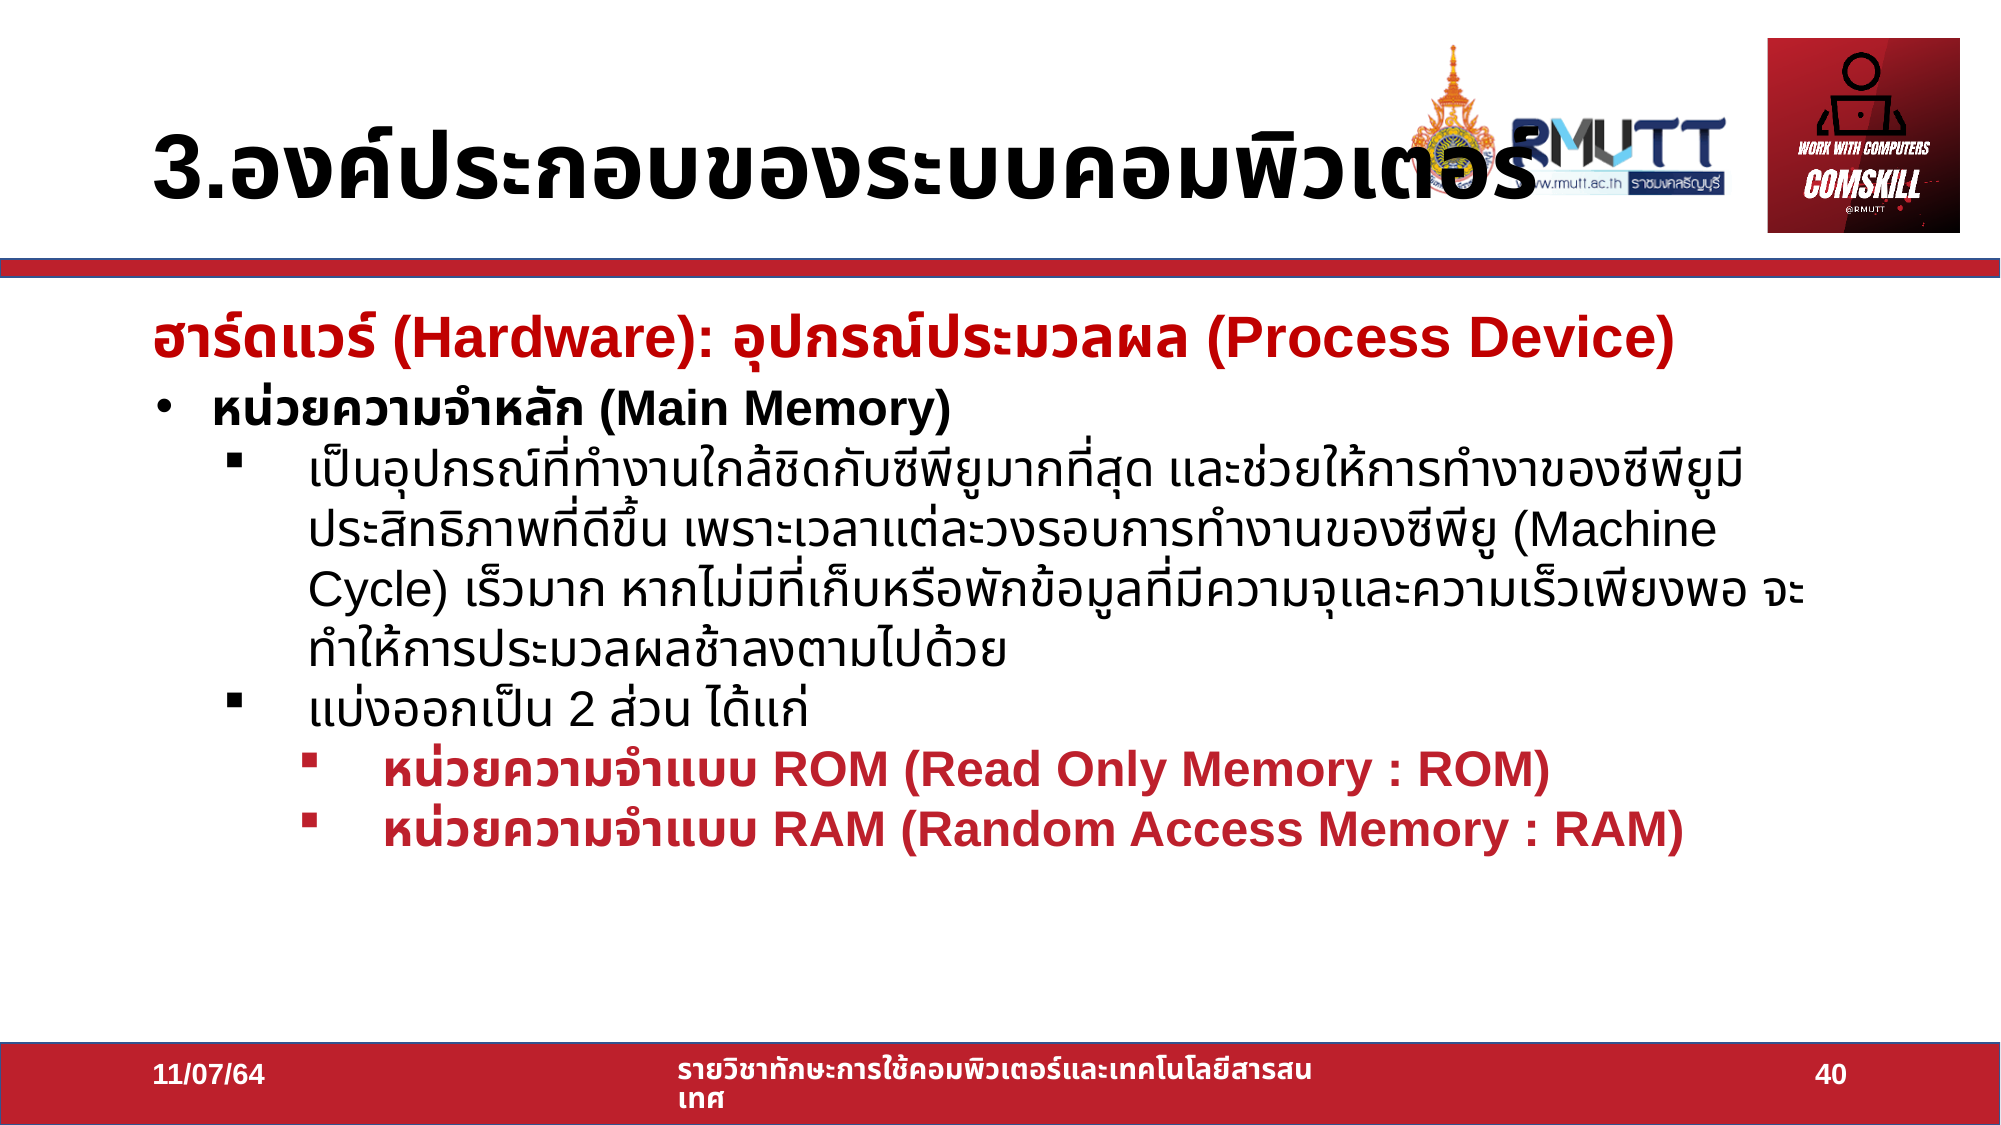

# 3.องค์ประกอบของระบบคอมพิวเตอร์
ฮาร์ดแวร์ (Hardware): อุปกรณ์ประมวลผล (Process Device)
หน่วยความจำหลัก (Main Memory)

เป็นอุปกรณ์ที่ทำงานใกล้ชิดกับซีพียูมากที่สุด และช่วยให้การทำงาของซีพียูมีประสิทธิภาพที่ดีขึ้น เพราะเวลาแต่ละวงรอบการทำงานของซีพียู (Machine Cycle) เร็วมาก หากไม่มีที่เก็บหรือพักข้อมูลที่มีความจุและความเร็วเพียงพอ จะทำให้การประมวลผลช้าลงตามไปด้วย
แบ่งออกเป็น 2 ส่วน ได้แก่
หน่วยความจำแบบ ROM (Read Only Memory : ROM)
หน่วยความจำแบบ RAM (Random Access Memory : RAM)
11/07/64
รายวิชาทักษะการใช้คอมพิวเตอร์และเทคโนโลยีสารสนเทศ
40